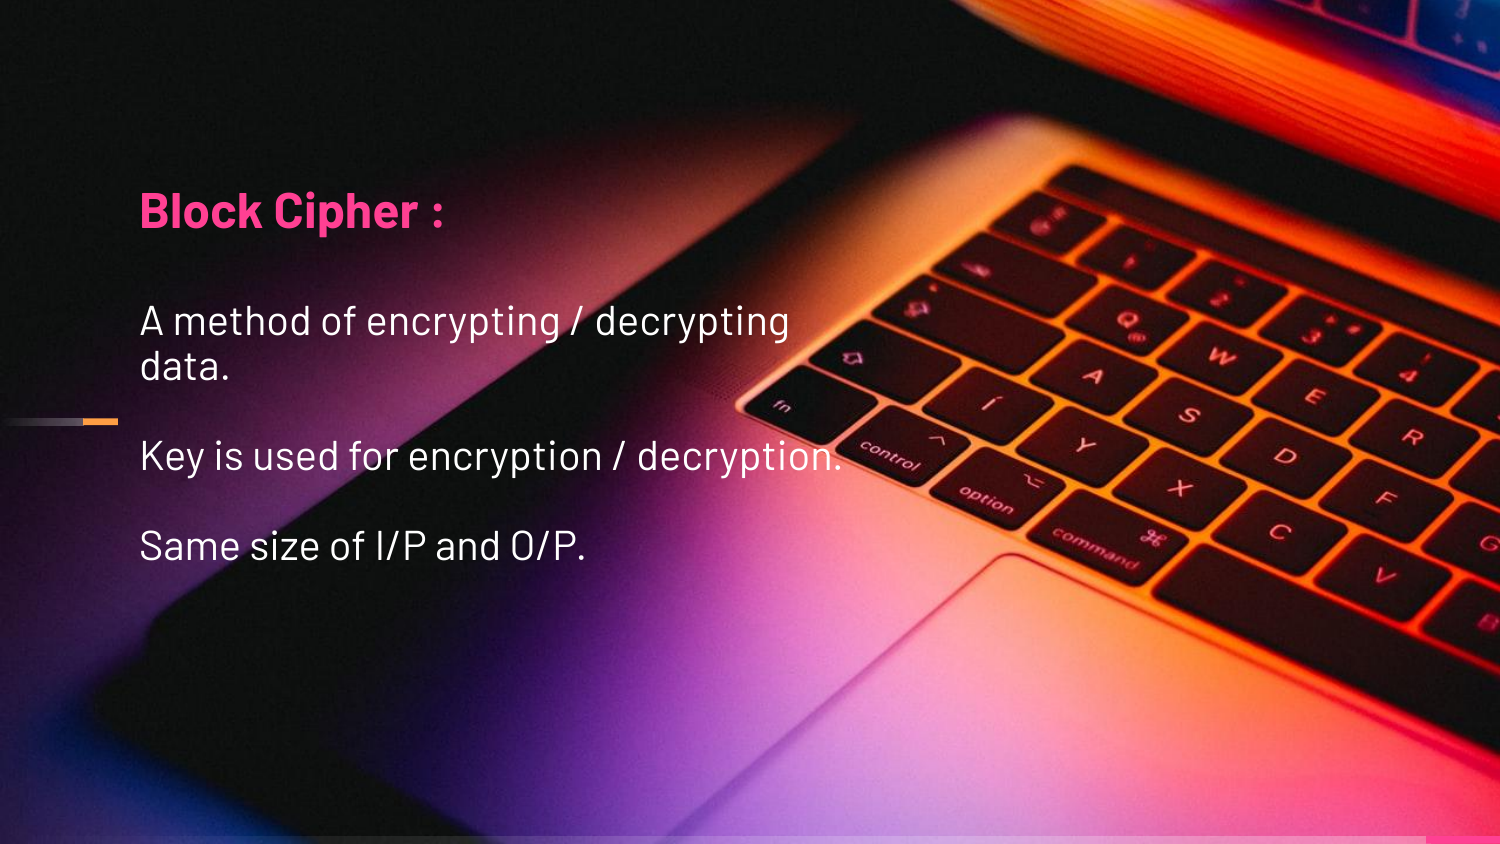

Block Cipher :
A method of encrypting / decrypting data.
Key is used for encryption / decryption.
Same size of I/P and O/P.